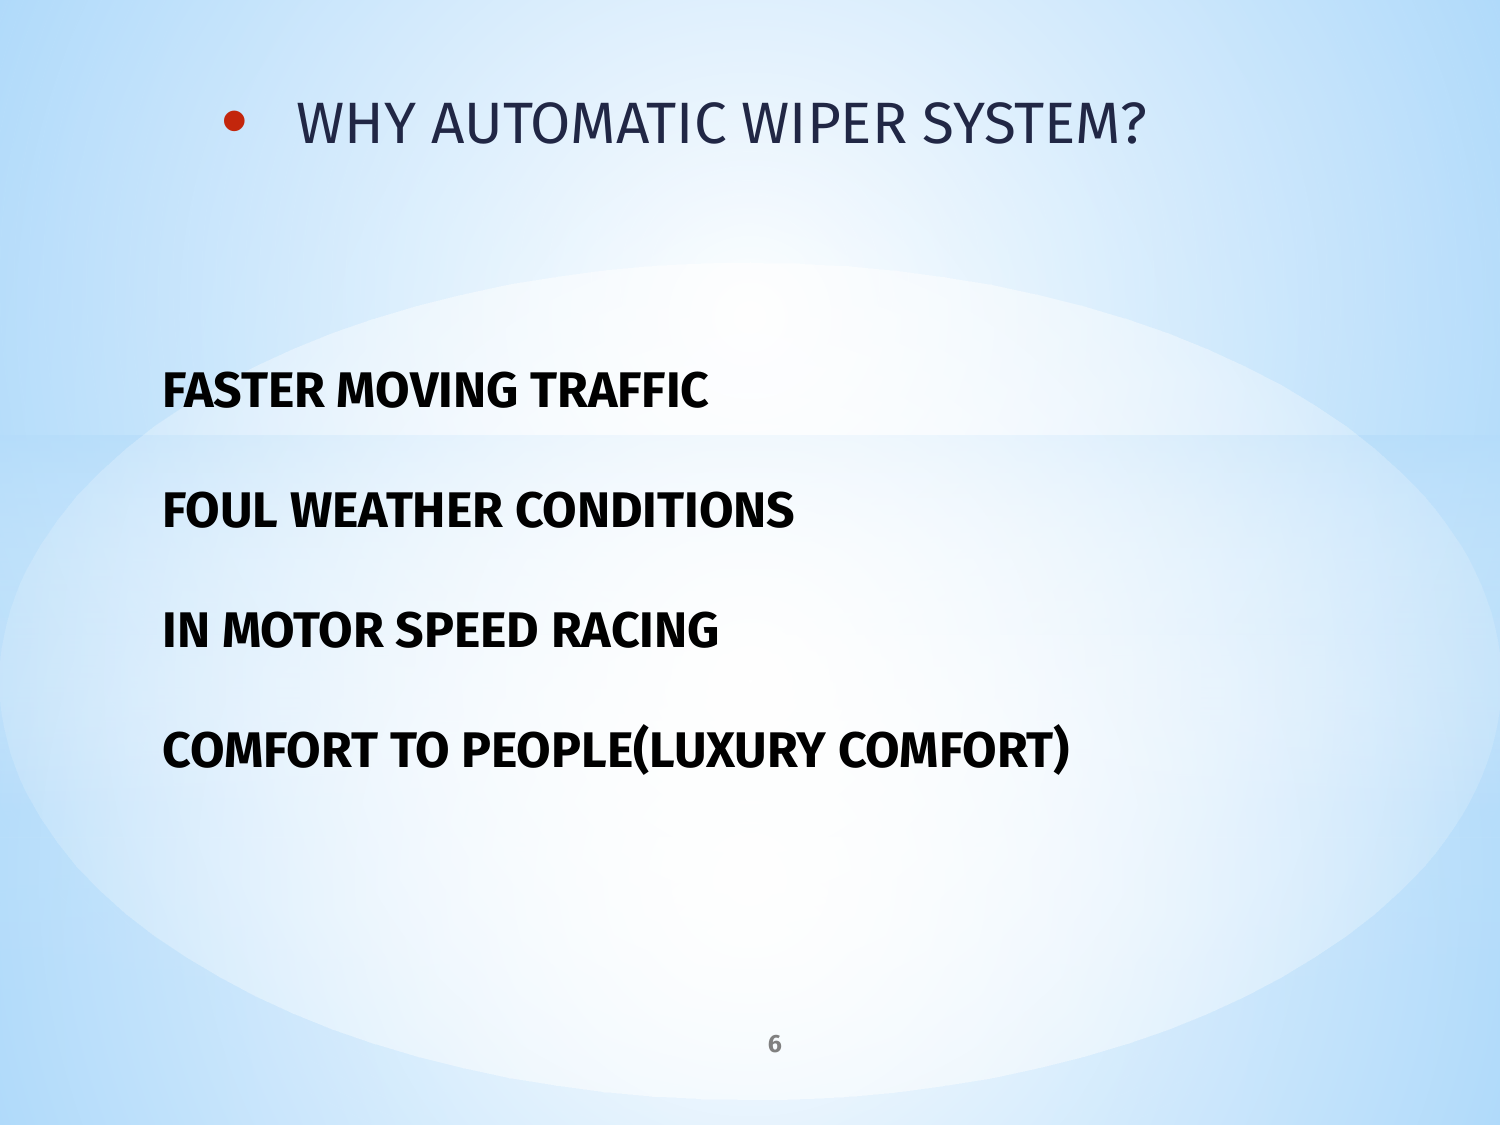

WHY AUTOMATIC WIPER SYSTEM?
# FASTER MOVING TRAFFIC FOUL WEATHER CONDITIONS IN MOTOR SPEED RACING COMFORT TO PEOPLE(LUXURY COMFORT)
6